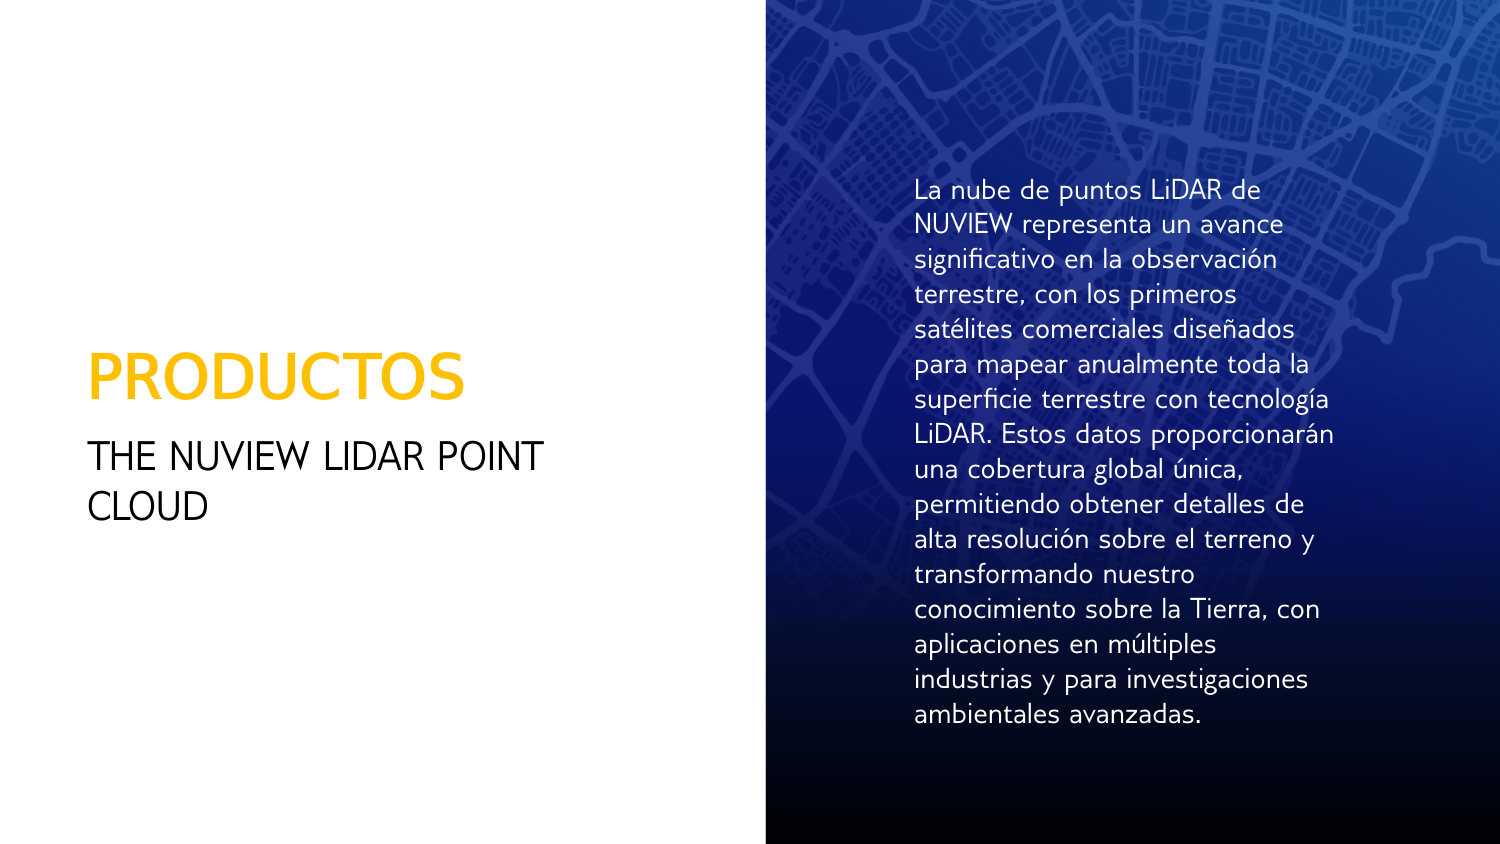

La nube de puntos LiDAR de NUVIEW representa un avance significativo en la observación terrestre, con los primeros satélites comerciales diseñados para mapear anualmente toda la superficie terrestre con tecnología LiDAR. Estos datos proporcionarán una cobertura global única, permitiendo obtener detalles de alta resolución sobre el terreno y transformando nuestro conocimiento sobre la Tierra, con aplicaciones en múltiples industrias y para investigaciones ambientales avanzadas.
PRODUCTOS
THE NUVIEW LIDAR POINT CLOUD